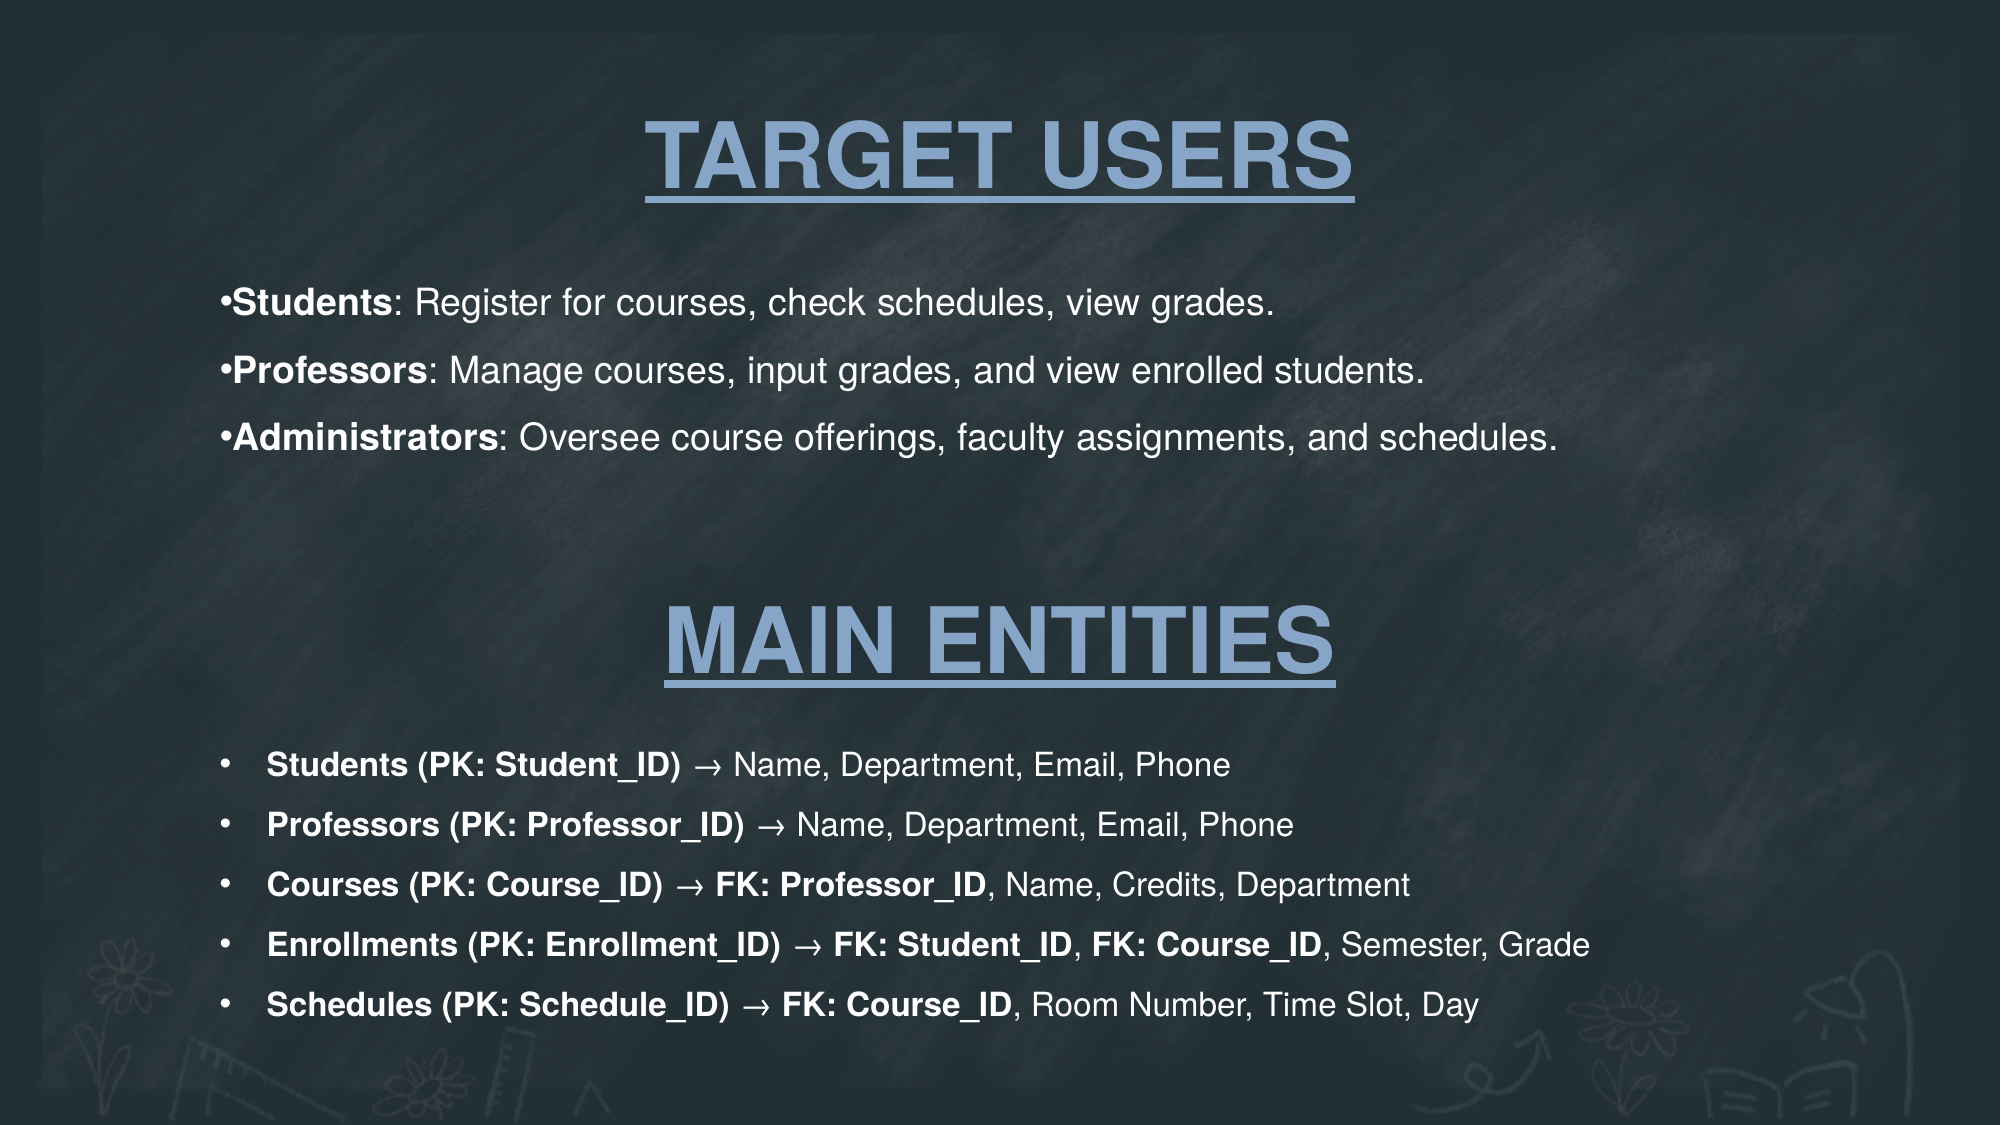

# TARGET USERS
Students: Register for courses, check schedules, view grades.
Professors: Manage courses, input grades, and view enrolled students.
Administrators: Oversee course offerings, faculty assignments, and schedules.
MAIN ENTITIES
Students (PK: Student_ID) → Name, Department, Email, Phone
Professors (PK: Professor_ID) → Name, Department, Email, Phone
Courses (PK: Course_ID) → FK: Professor_ID, Name, Credits, Department
Enrollments (PK: Enrollment_ID) → FK: Student_ID, FK: Course_ID, Semester, Grade
Schedules (PK: Schedule_ID) → FK: Course_ID, Room Number, Time Slot, Day